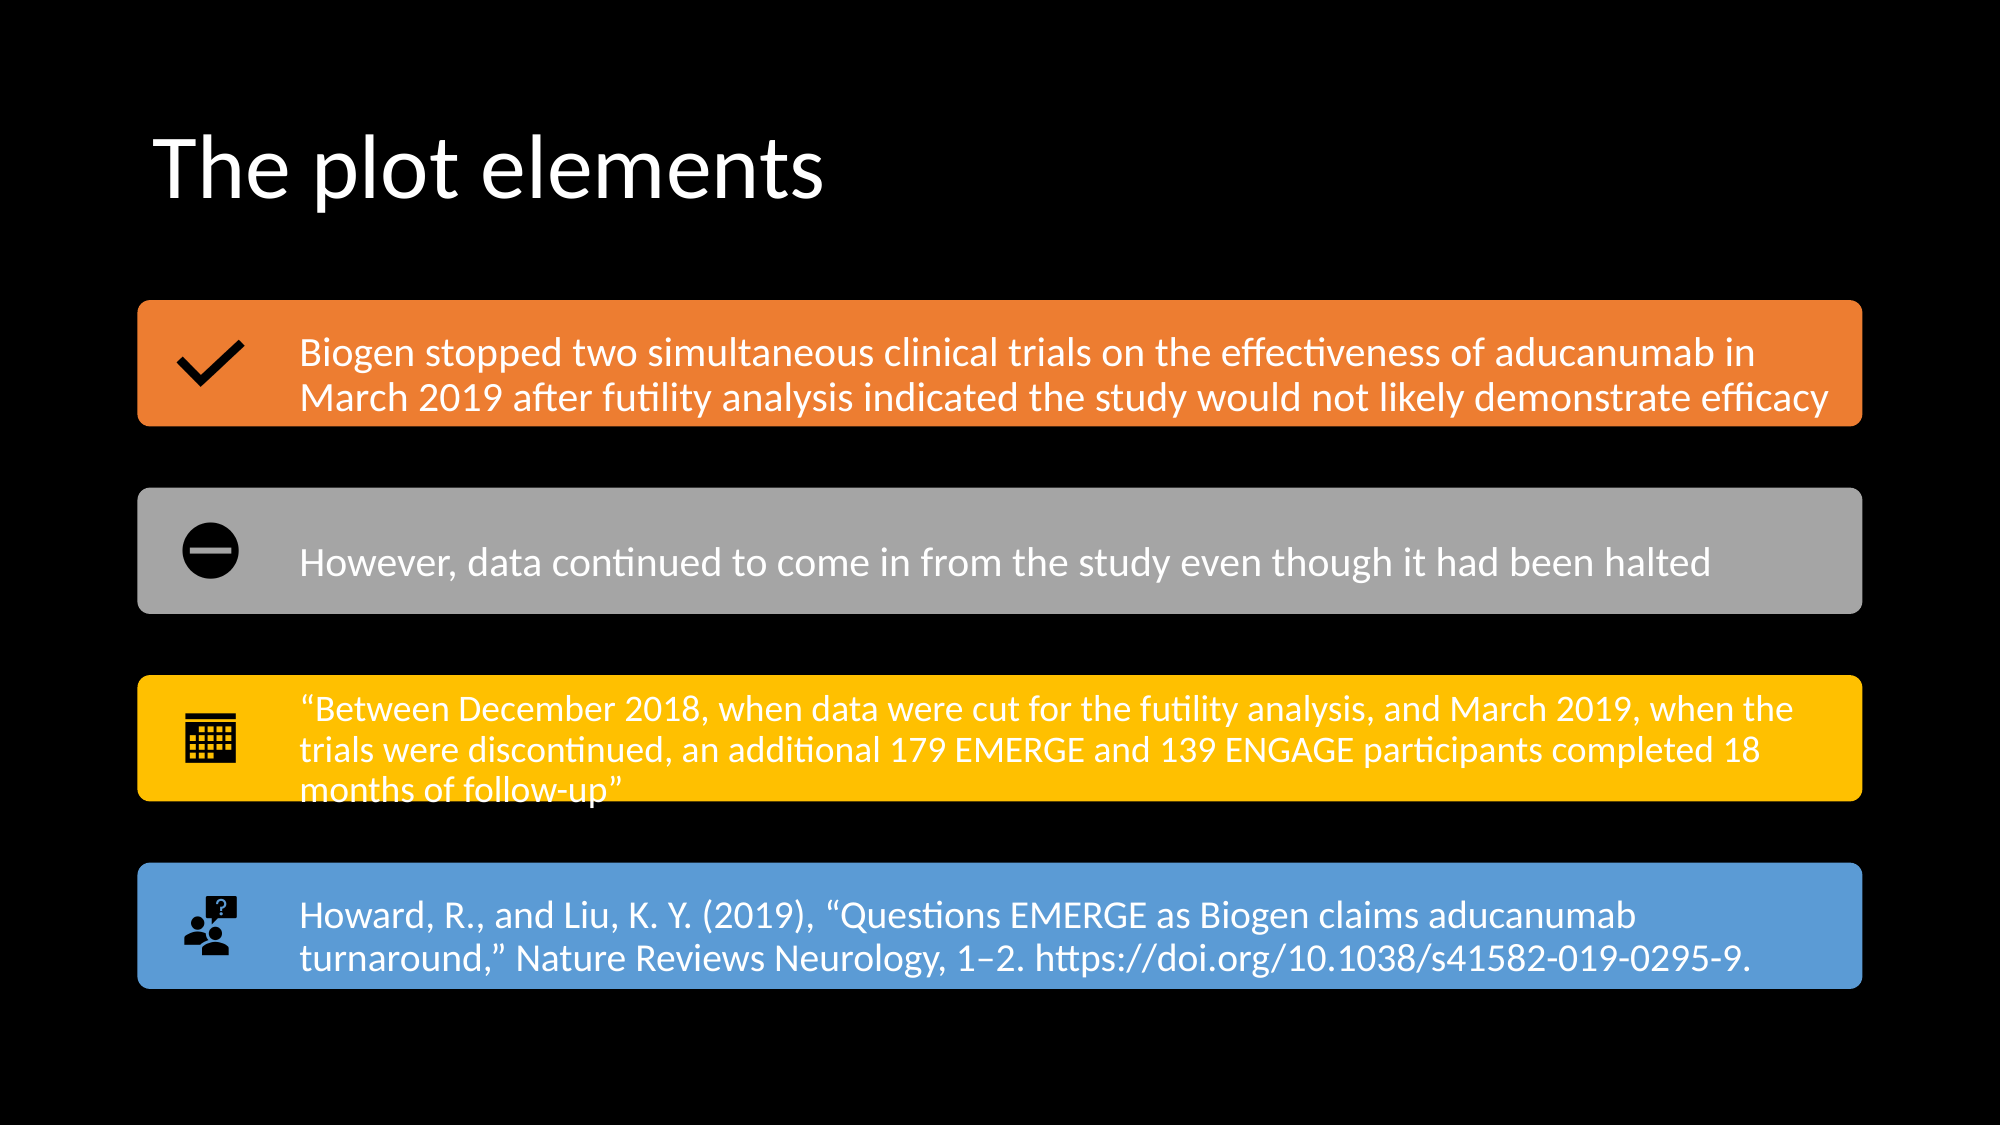

# The plot elements
Biogen stopped two simultaneous clinical trials on the effectiveness of aducanumab in March 2019 after futility analysis indicated the study would not likely demonstrate efficacy
However, data continued to come in from the study even though it had been halted
“Between December 2018, when data were cut for the futility analysis, and March 2019, when the trials were discontinued, an additional 179 EMERGE and 139 ENGAGE participants completed 18 months of follow-up”
Howard, R., and Liu, K. Y. (2019), “Questions EMERGE as Biogen claims aducanumab turnaround,” Nature Reviews Neurology, 1–2. https://doi.org/10.1038/s41582-019-0295-9.